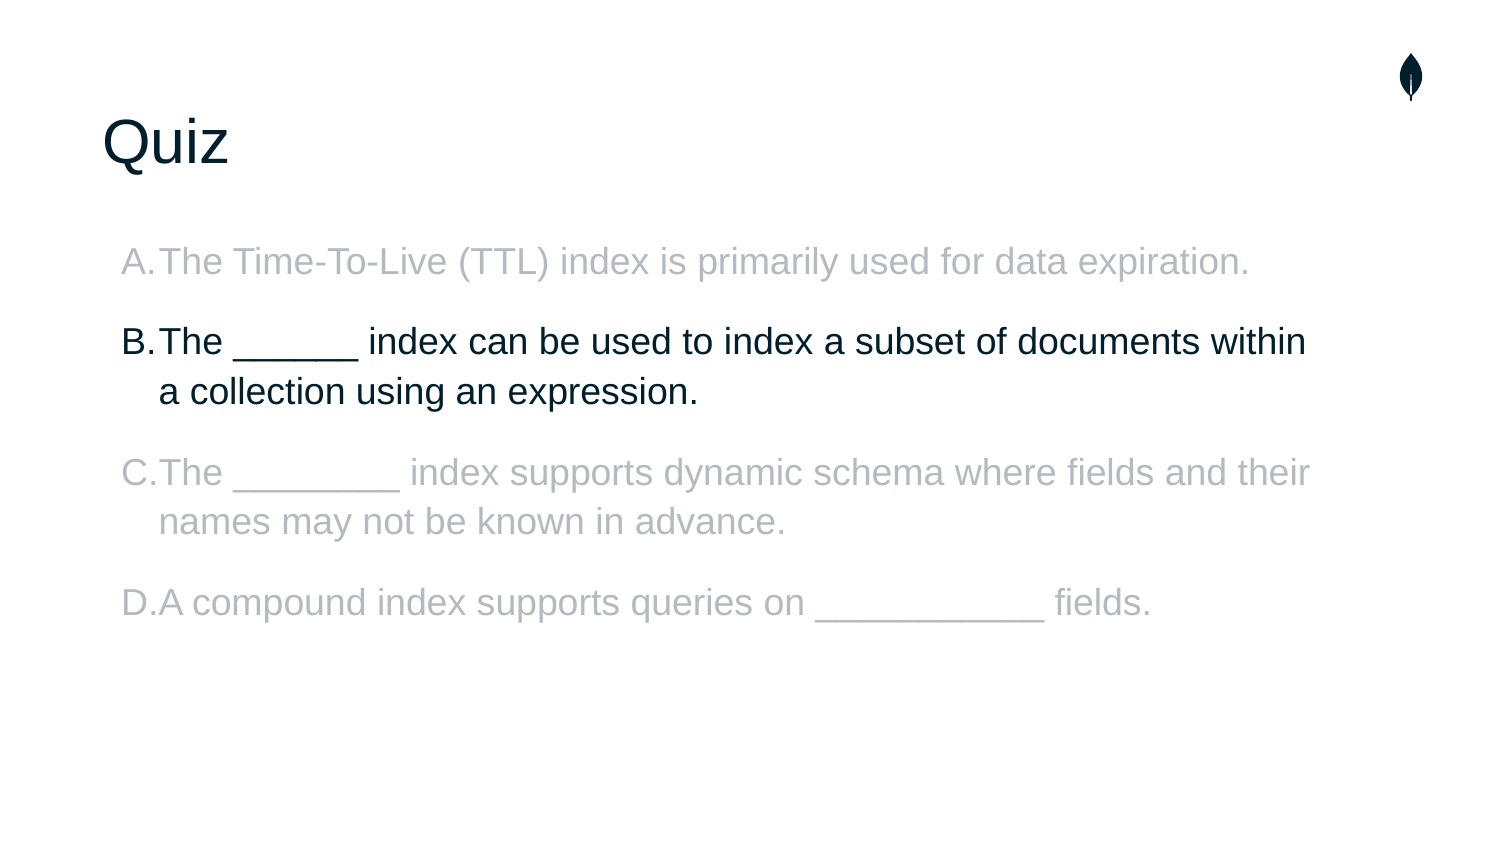

# Quiz
The Time-To-Live (TTL) index is primarily used for data expiration.
The ______ index can be used to index a subset of documents within a collection using an expression.
The ________ index supports dynamic schema where fields and their names may not be known in advance.
A compound index supports queries on ___________ fields.